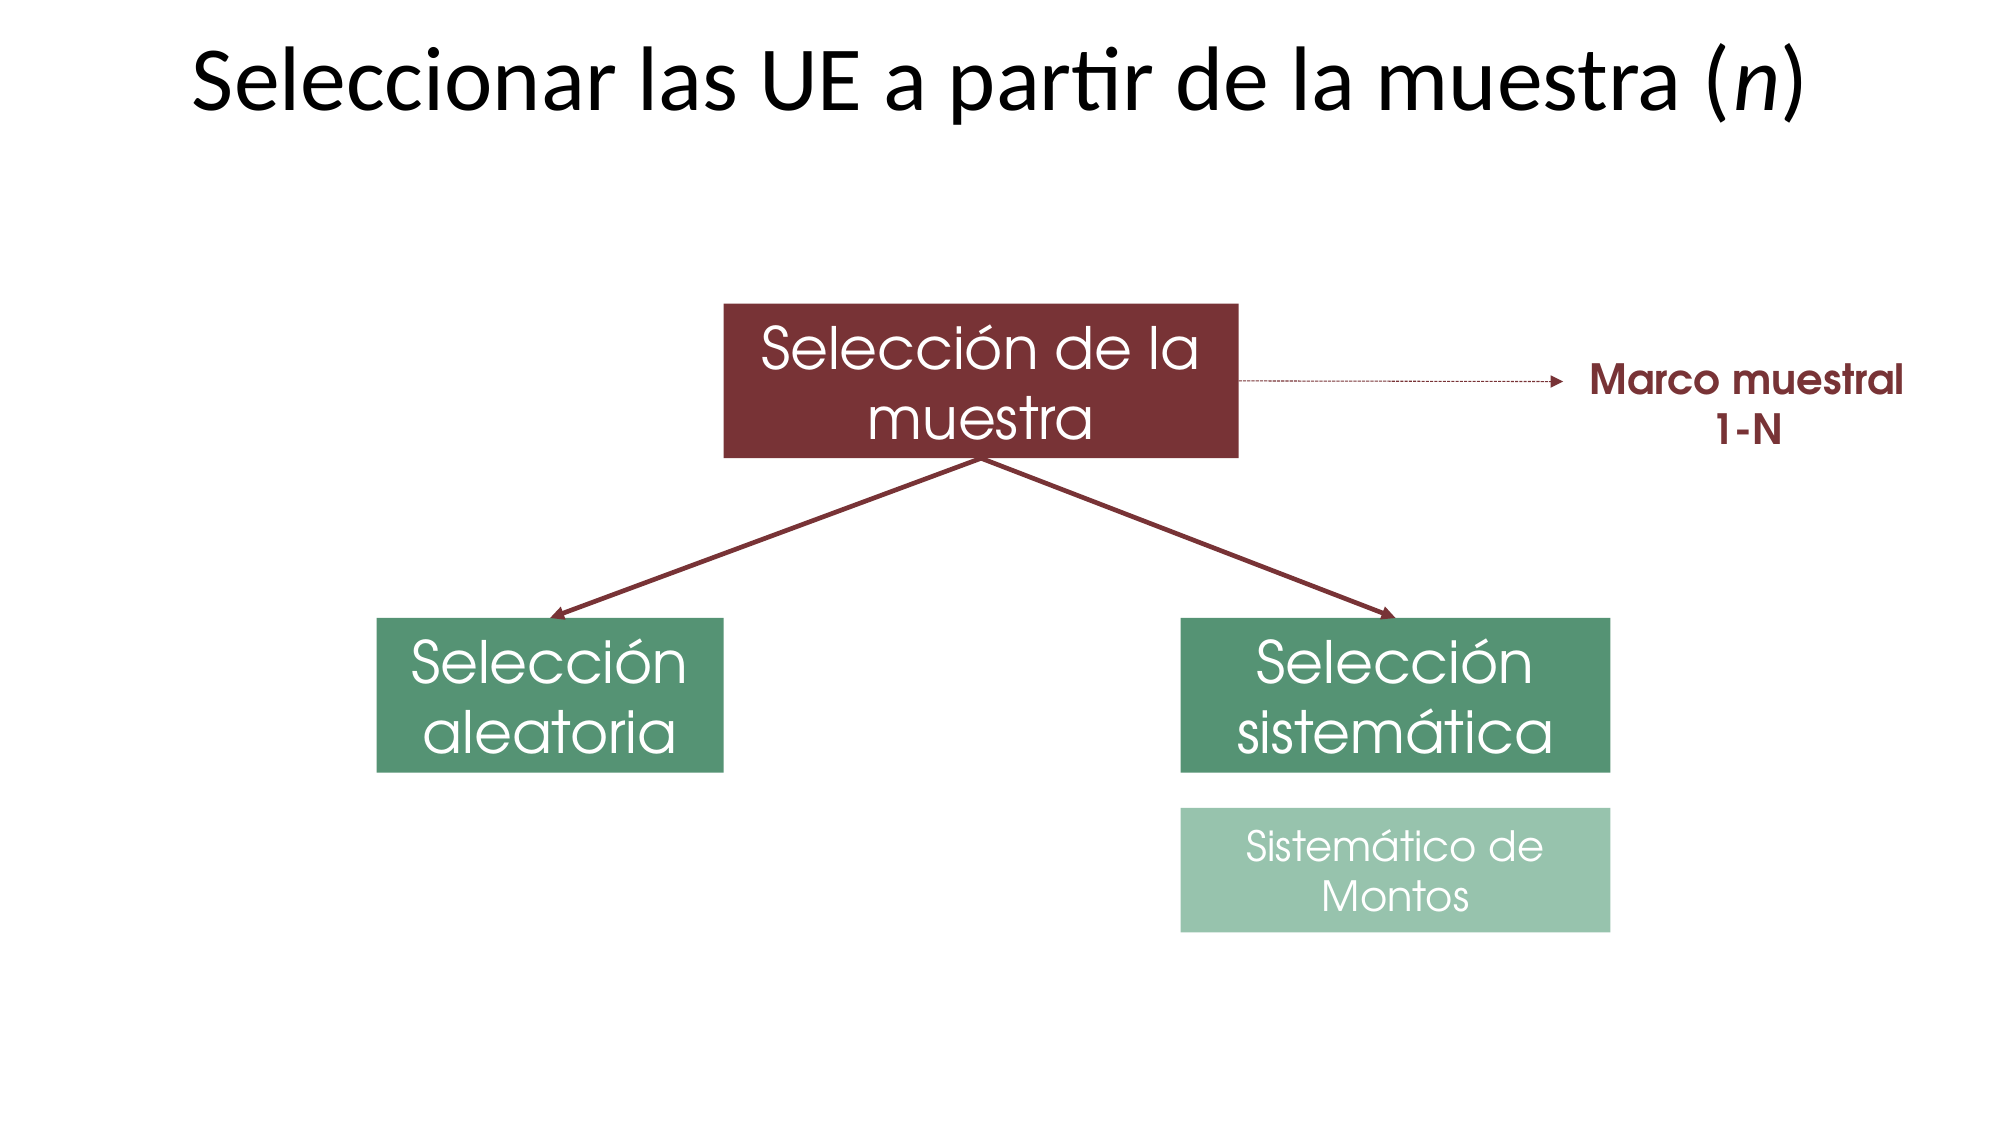

Seleccionar las UE a partir de la muestra (n)
Selección de la muestra
Marco muestral
1-N
Selección sistemática
Selección aleatoria
Sistemático de Montos